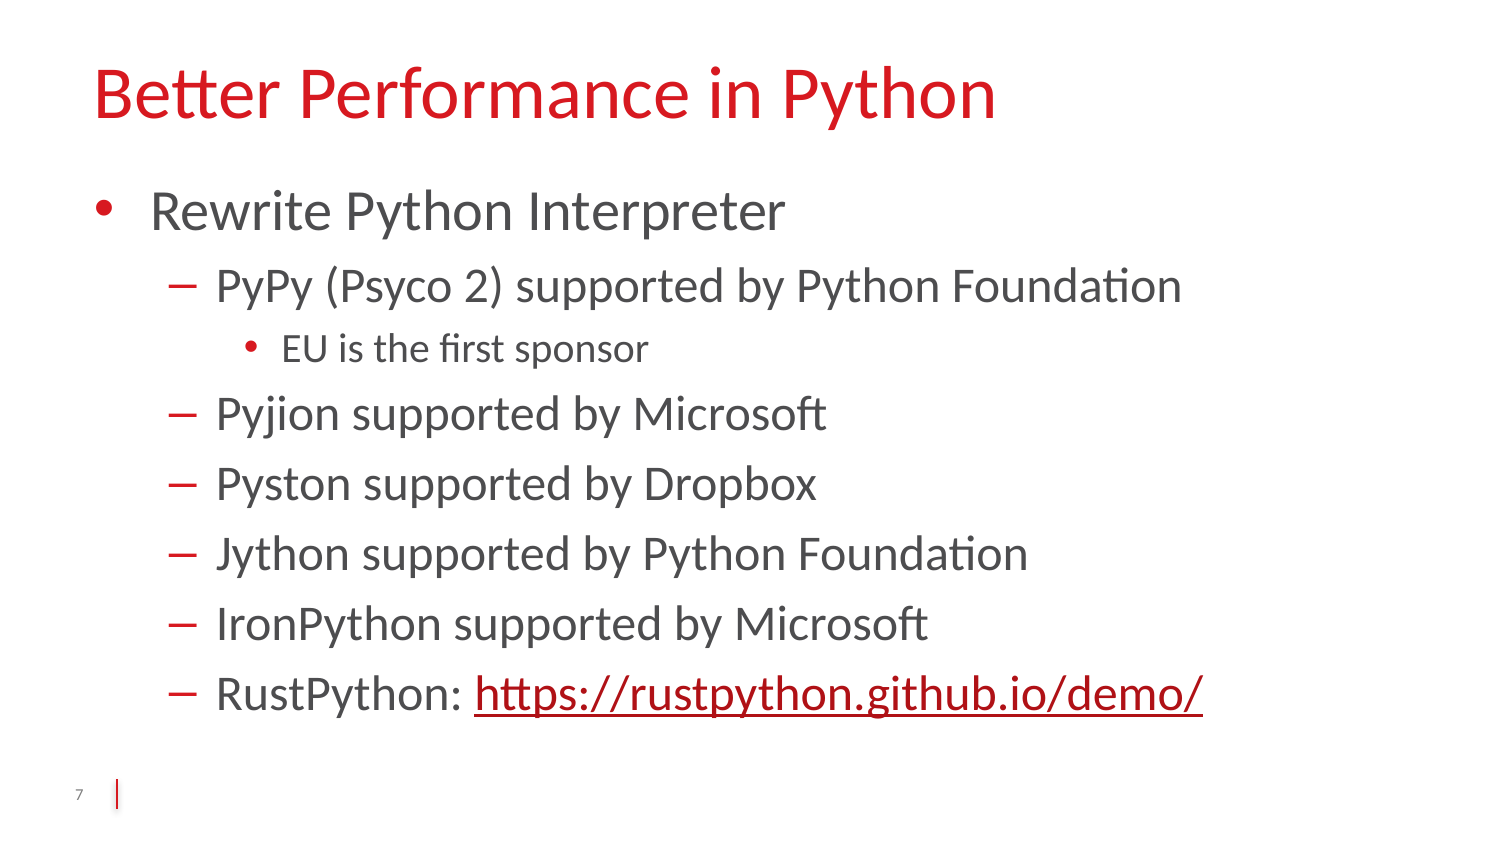

# Better Performance in Python
Rewrite Python Interpreter
PyPy (Psyco 2) supported by Python Foundation
EU is the first sponsor
Pyjion supported by Microsoft
Pyston supported by Dropbox
Jython supported by Python Foundation
IronPython supported by Microsoft
RustPython: https://rustpython.github.io/demo/